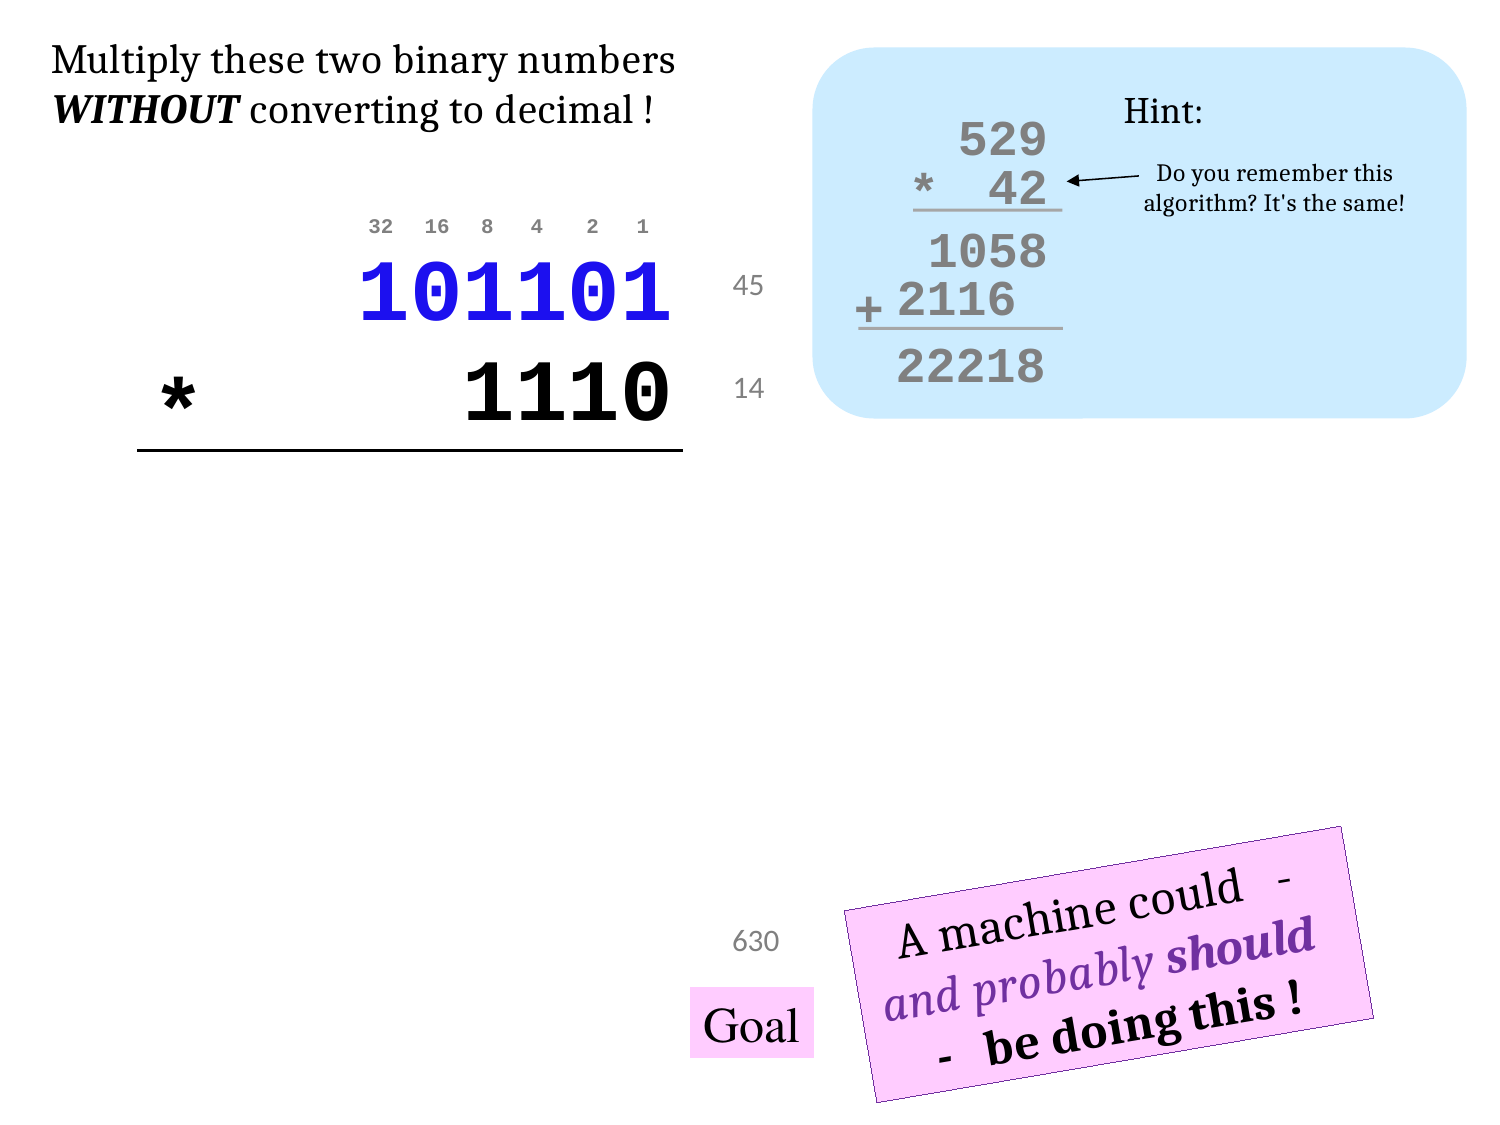

Multiply these two binary numbers WITHOUT converting to decimal !

Hint:
529
42
Do you remember this algorithm? It's the same!
*

32
16
8
4
2
1
1058

101101
45
2116
+
22218
1110

*
14
A machine could   -  and probably should   -   be doing this !
630
Goal
Goal